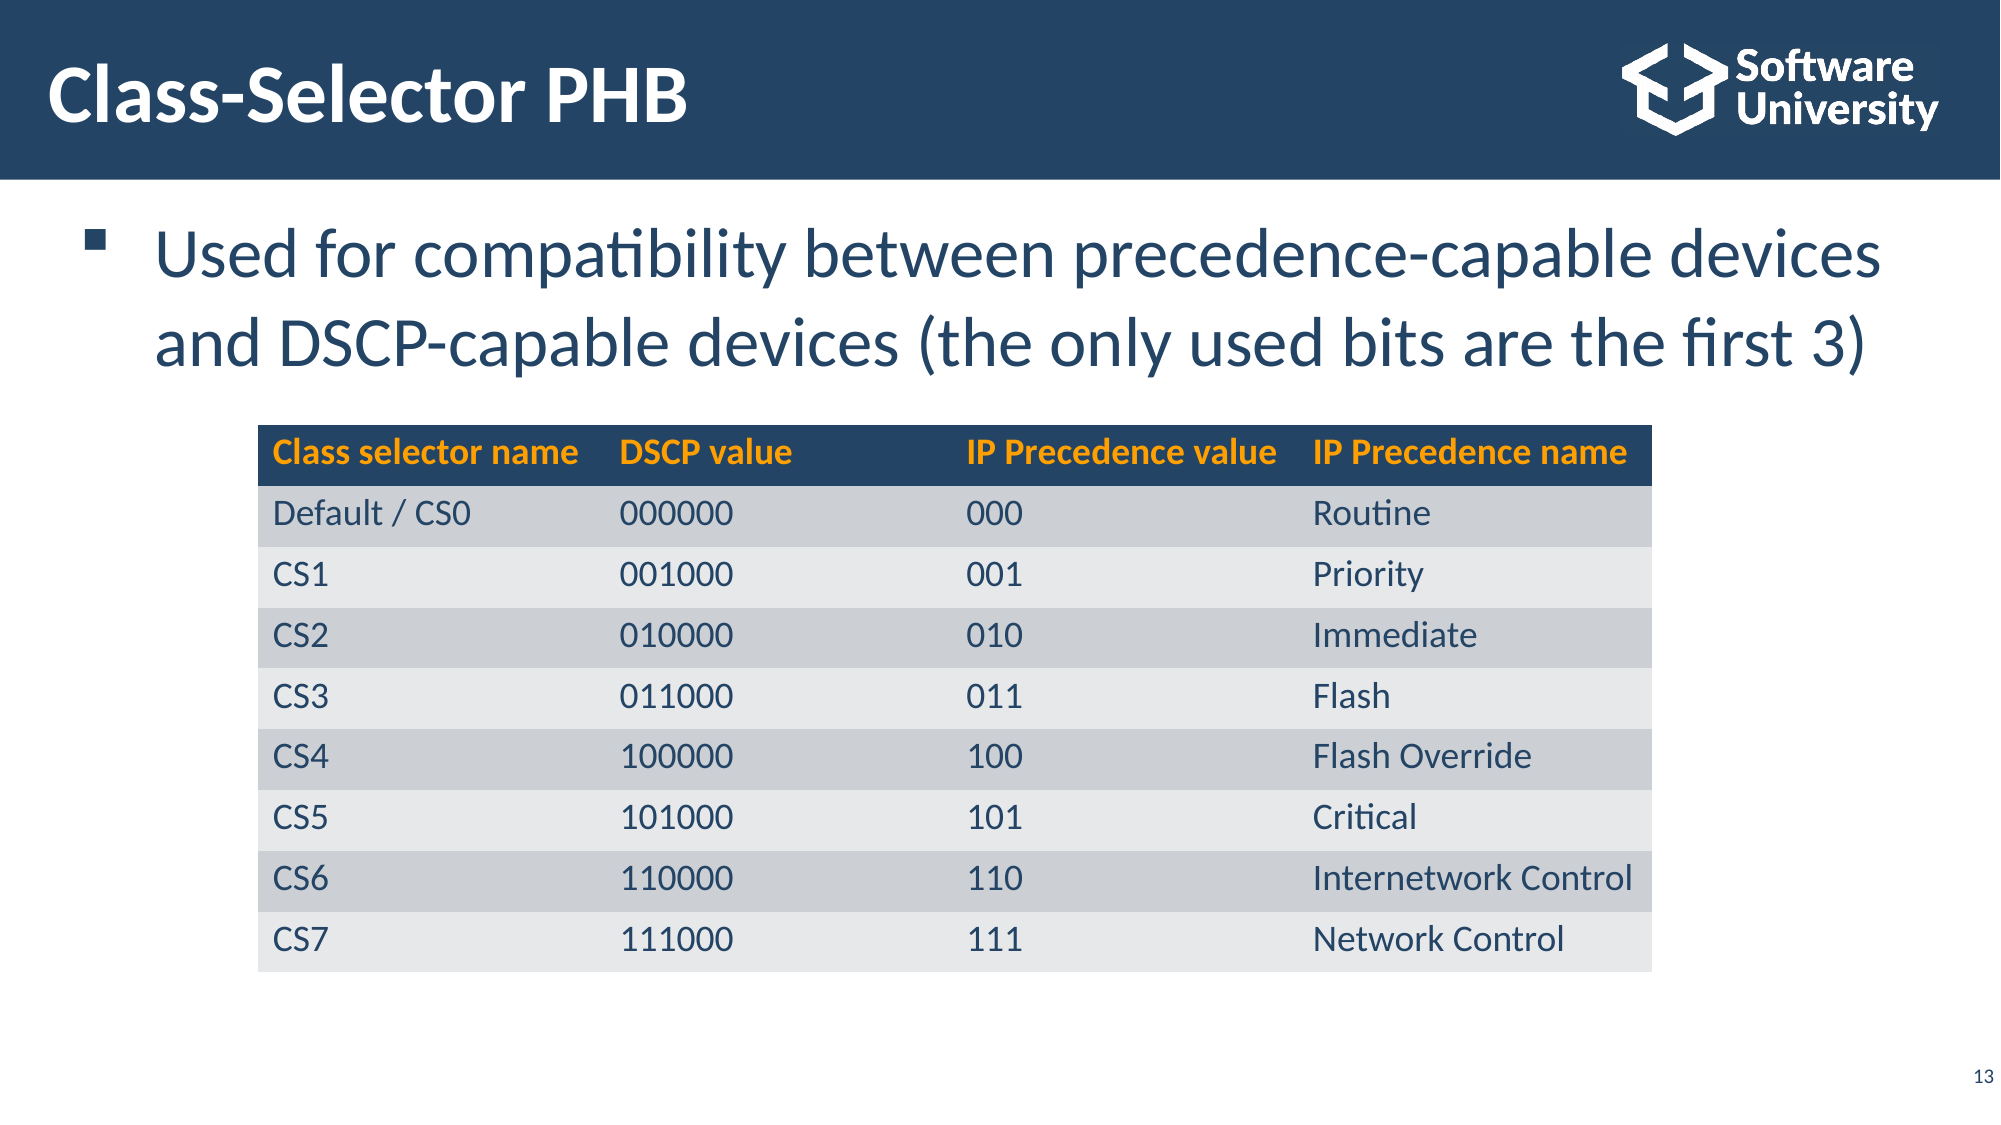

# Class-Selector PHB
Used for compatibility between precedence-capable devices
and DSCP-capable devices (the only used bits are the first 3)

| Class selector name | DSCP value | IP Precedence value | IP Precedence name |
| --- | --- | --- | --- |
| Default / CS0 | 000000 | 000 | Routine |
| CS1 | 001000 | 001 | Priority |
| CS2 | 010000 | 010 | Immediate |
| CS3 | 011000 | 011 | Flash |
| CS4 | 100000 | 100 | Flash Override |
| CS5 | 101000 | 101 | Critical |
| CS6 | 110000 | 110 | Internetwork Control |
| CS7 | 111000 | 111 | Network Control |
13